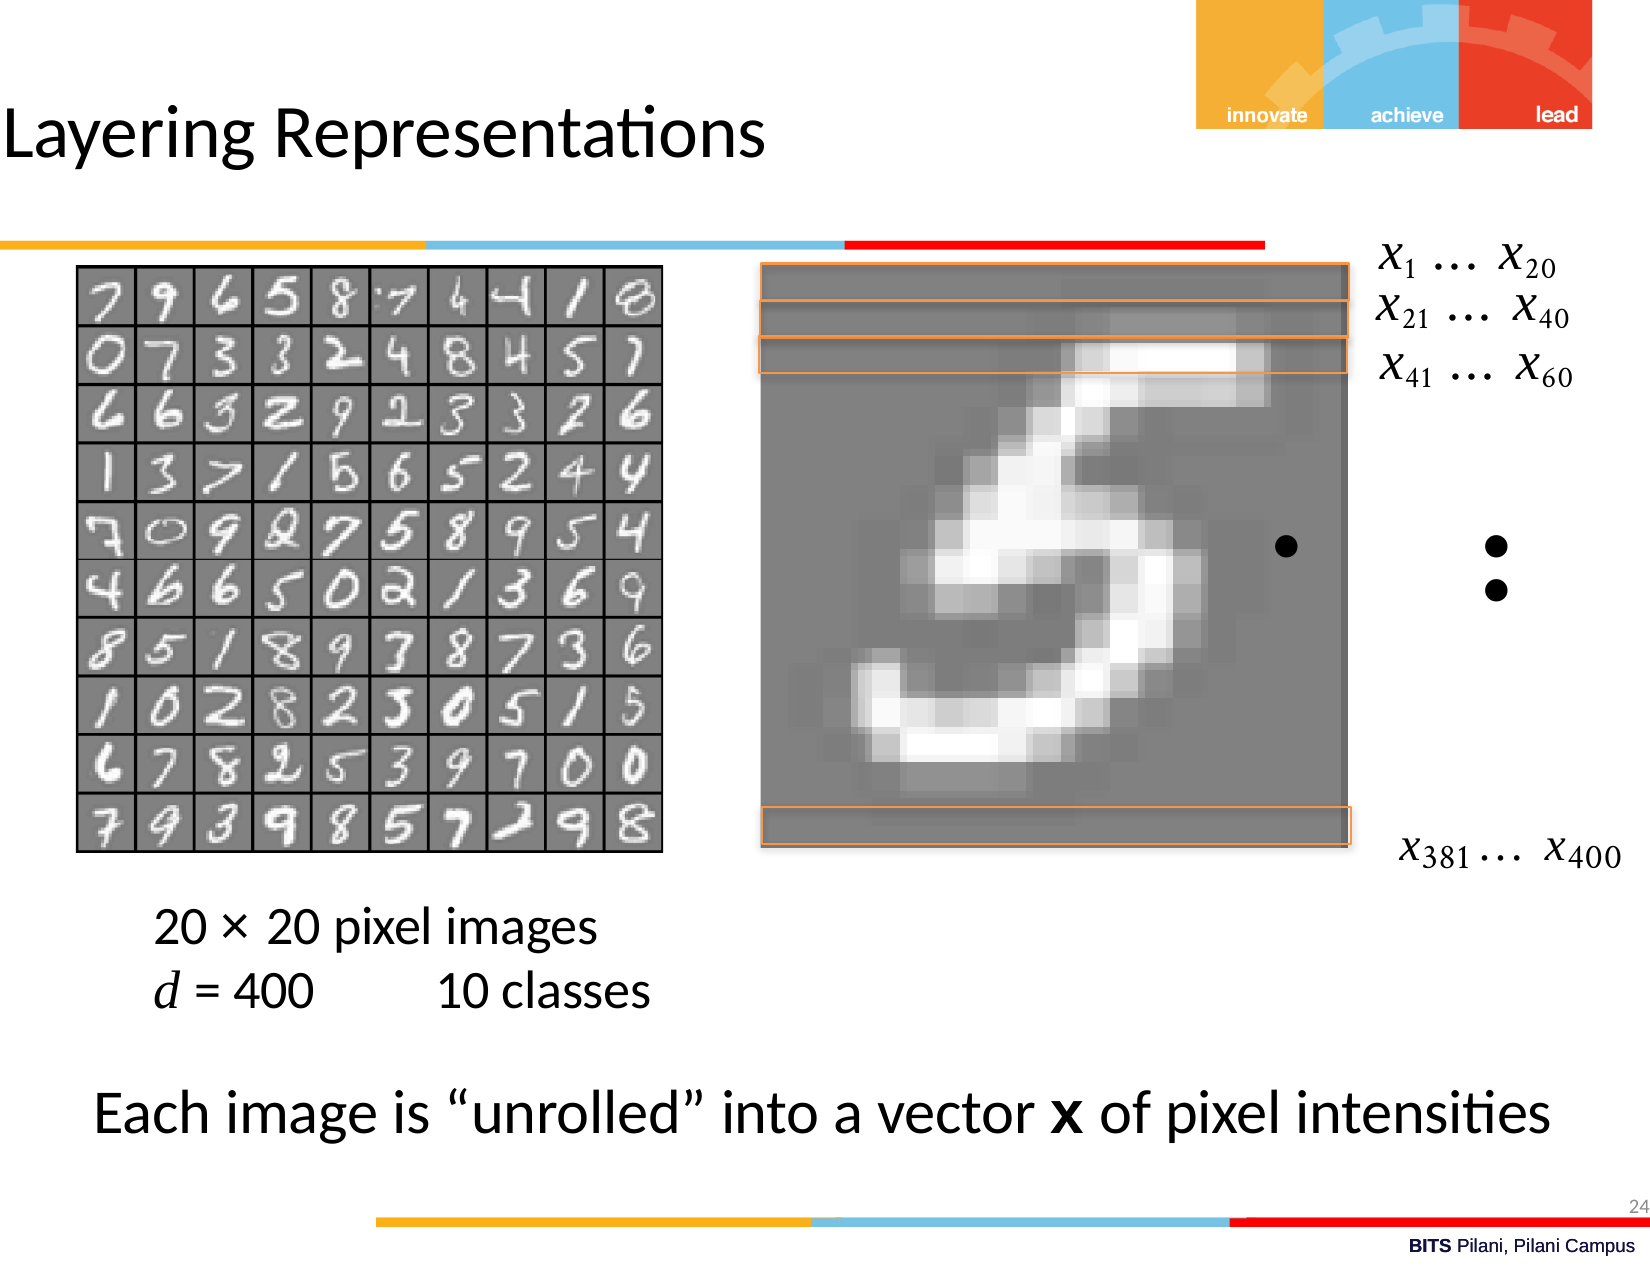

Layering Representations
x1  ... x20
x21  ... x40
x41  ... x60

...
x381 ... x400
20 × 20 pixel images
d = 400	10 classes
Each image is “unrolled” into a vector x of pixel intensities

24